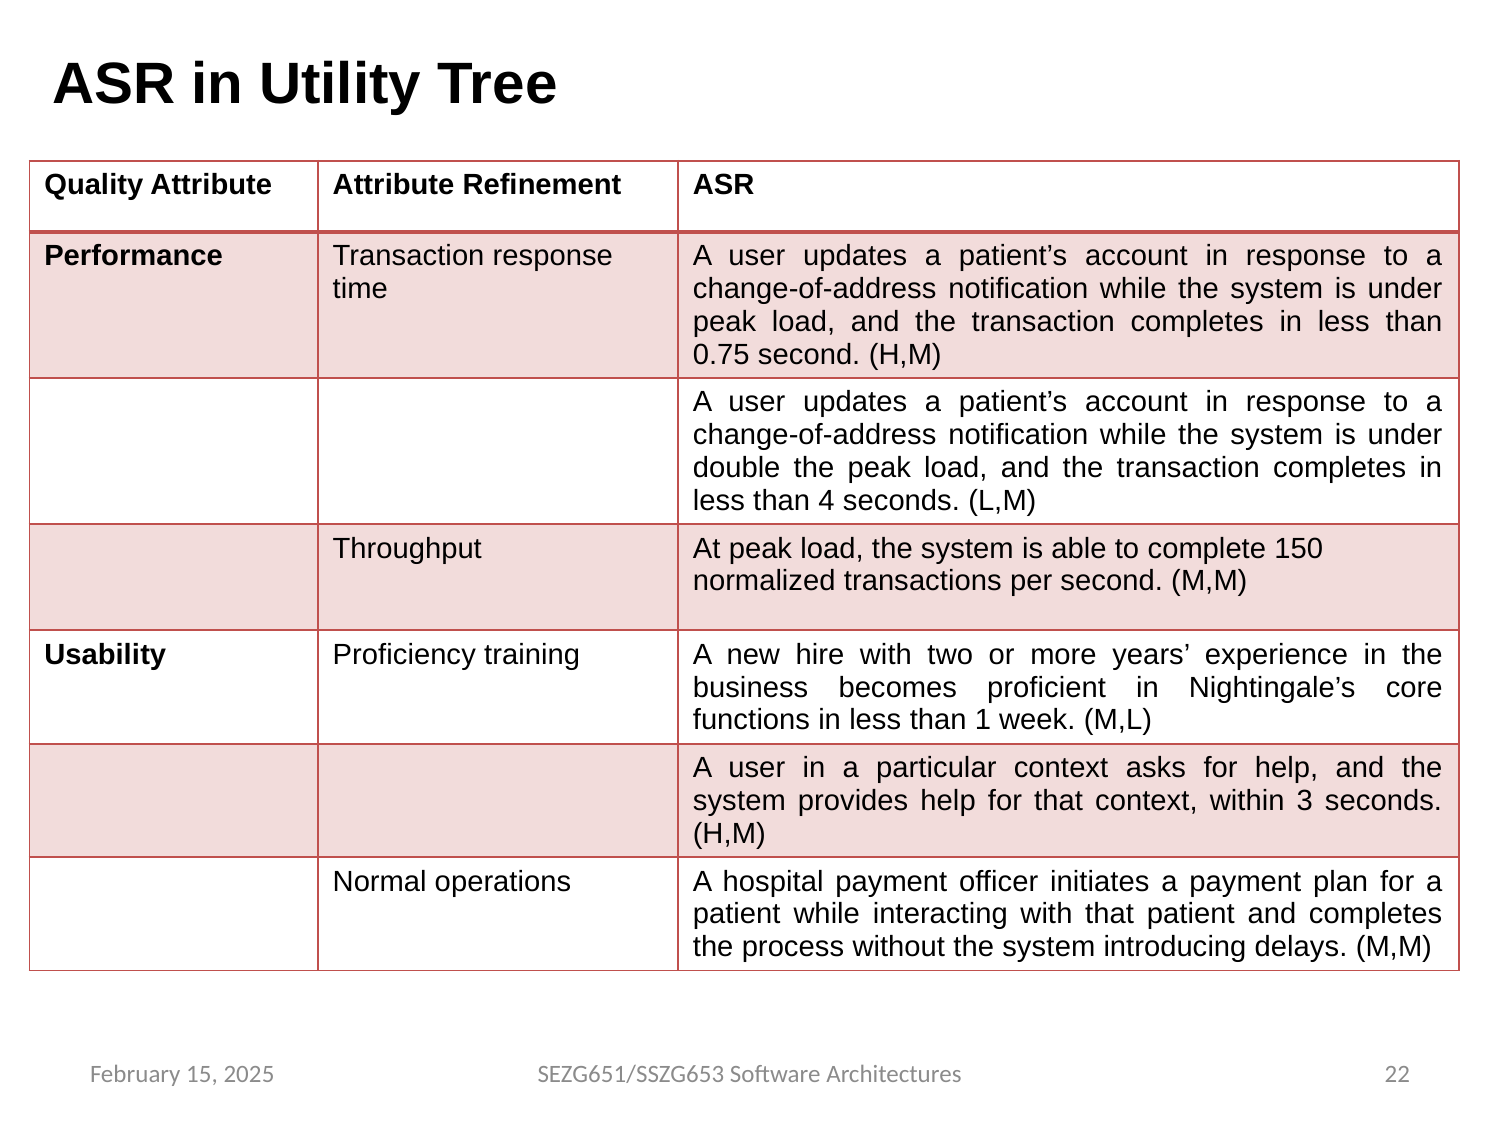

ASR in Utility Tree
| Quality Attribute | Attribute Refinement | ASR |
| --- | --- | --- |
| Performance | Transaction response time | A user updates a patient’s account in response to a change-of-address notification while the system is under peak load, and the transaction completes in less than 0.75 second. (H,M) |
|  |  | A user updates a patient’s account in response to a change-of-address notification while the system is under double the peak load, and the transaction completes in less than 4 seconds. (L,M) |
|  | Throughput | At peak load, the system is able to complete 150 normalized transactions per second. (M,M) |
| Usability | Proficiency training | A new hire with two or more years’ experience in the business becomes proficient in Nightingale’s core functions in less than 1 week. (M,L) |
|  |  | A user in a particular context asks for help, and the system provides help for that context, within 3 seconds. (H,M) |
|  | Normal operations | A hospital payment officer initiates a payment plan for a patient while interacting with that patient and completes the process without the system introducing delays. (M,M) |
February 15, 2025
SEZG651/SSZG653 Software Architectures
22